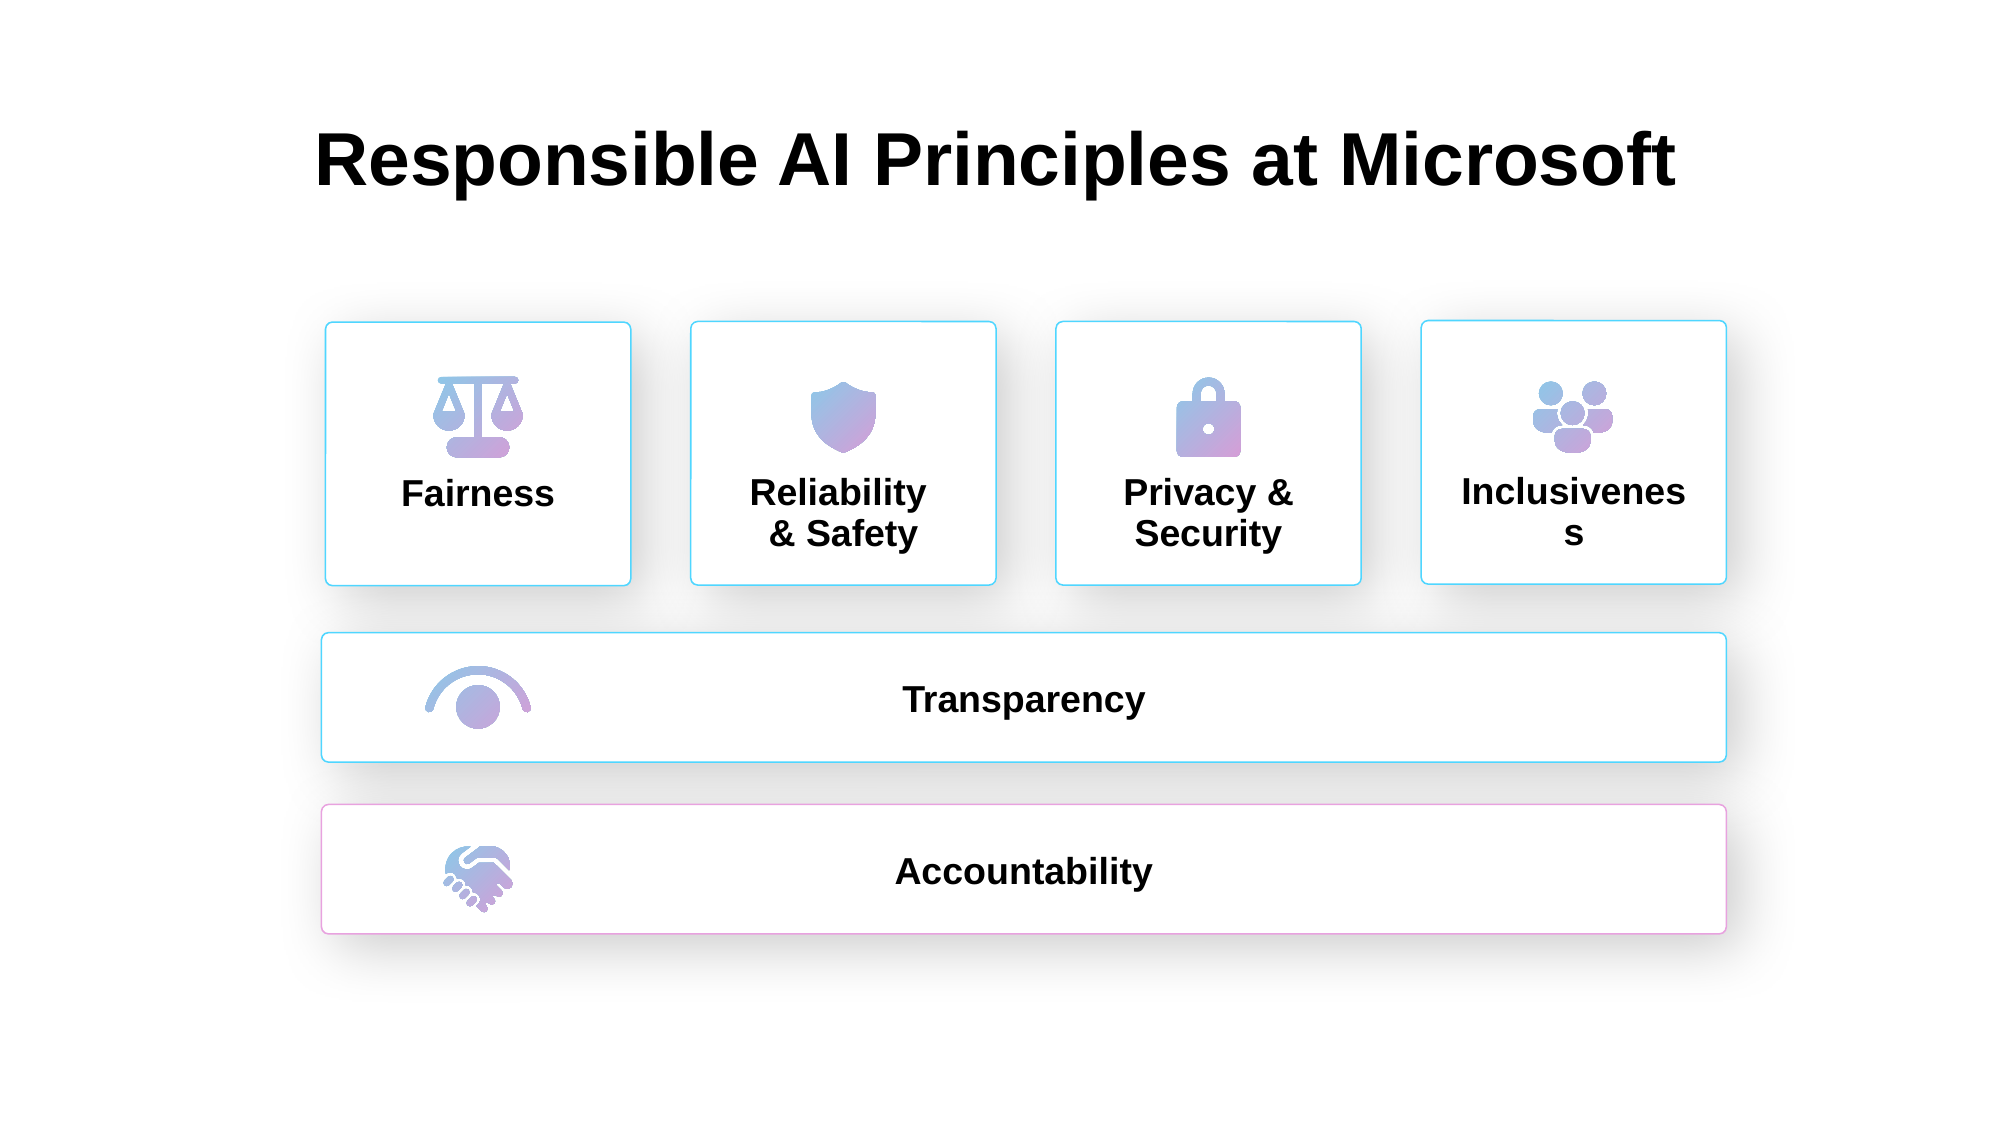

Responsible AI Principles at Microsoft
Inclusiveness

Reliability
& Safety

Privacy &
Security

Fairness

Transparency

Accountability